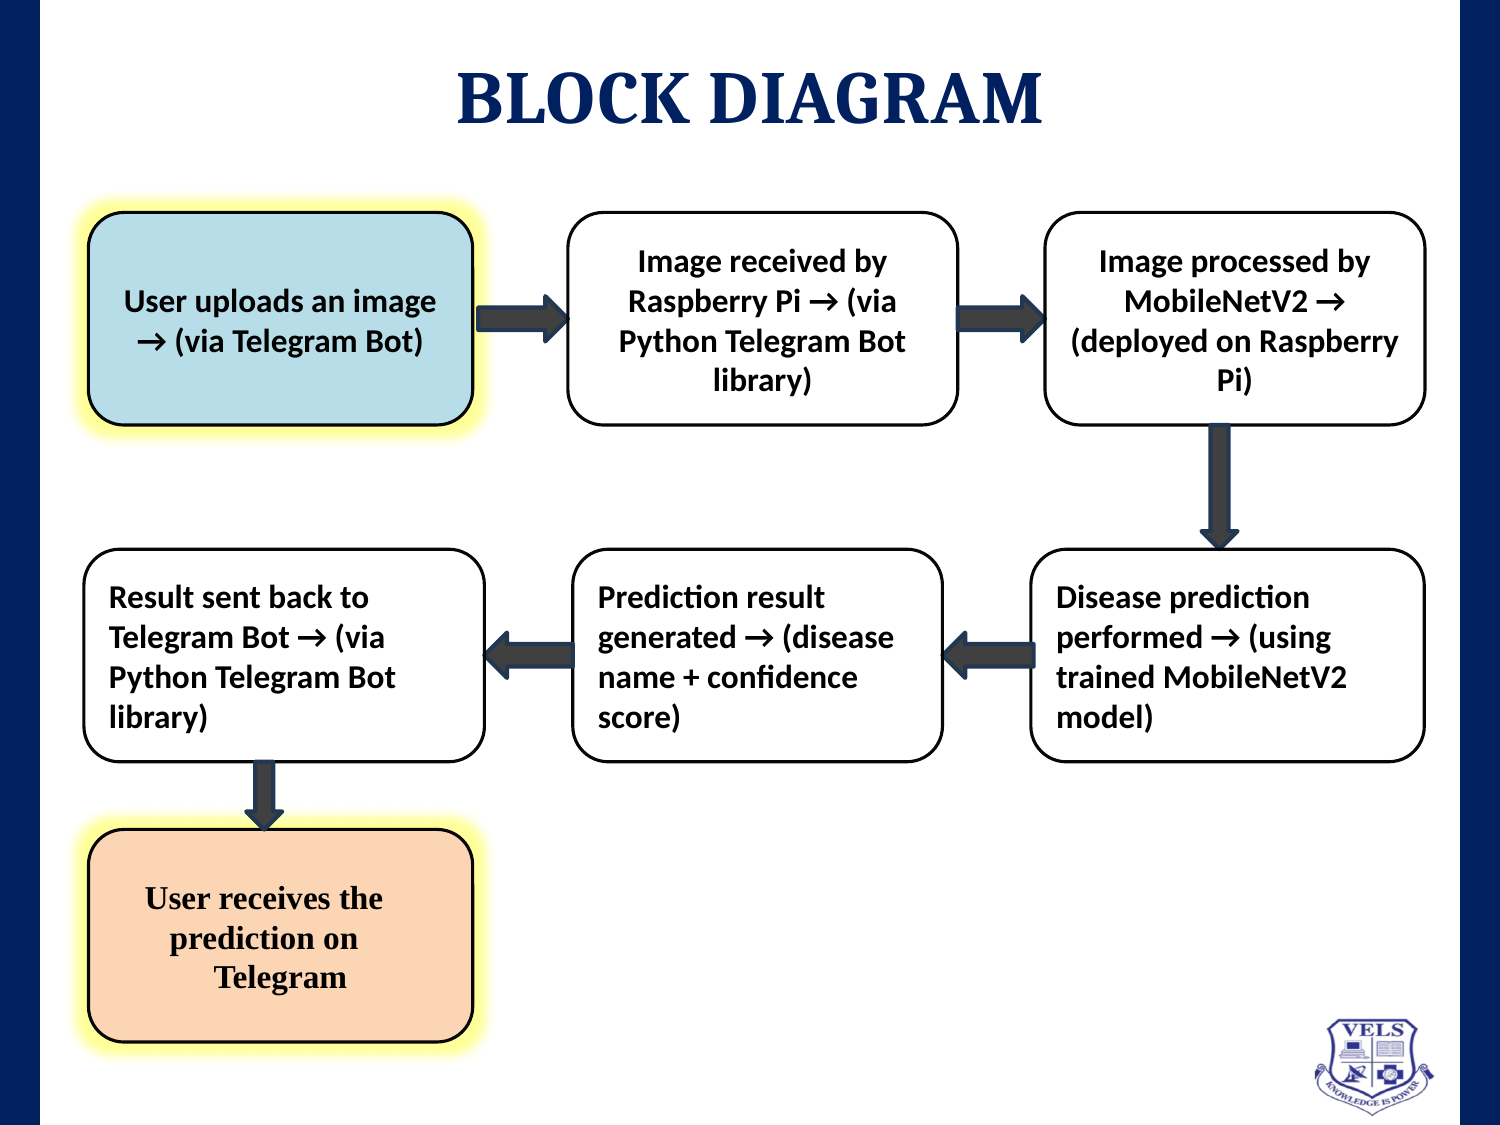

# BLOCK DIAGRAM

User uploads an image → (via Telegram Bot)

Image received by Raspberry Pi → (via Python Telegram Bot library)
Image processed by MobileNetV2 → (deployed on Raspberry Pi)

Result sent back to Telegram Bot → (via Python Telegram Bot library)
Prediction result generated → (disease name + confidence score)
Disease prediction performed → (using trained MobileNetV2 model)

User receives the     prediction on     Telegram